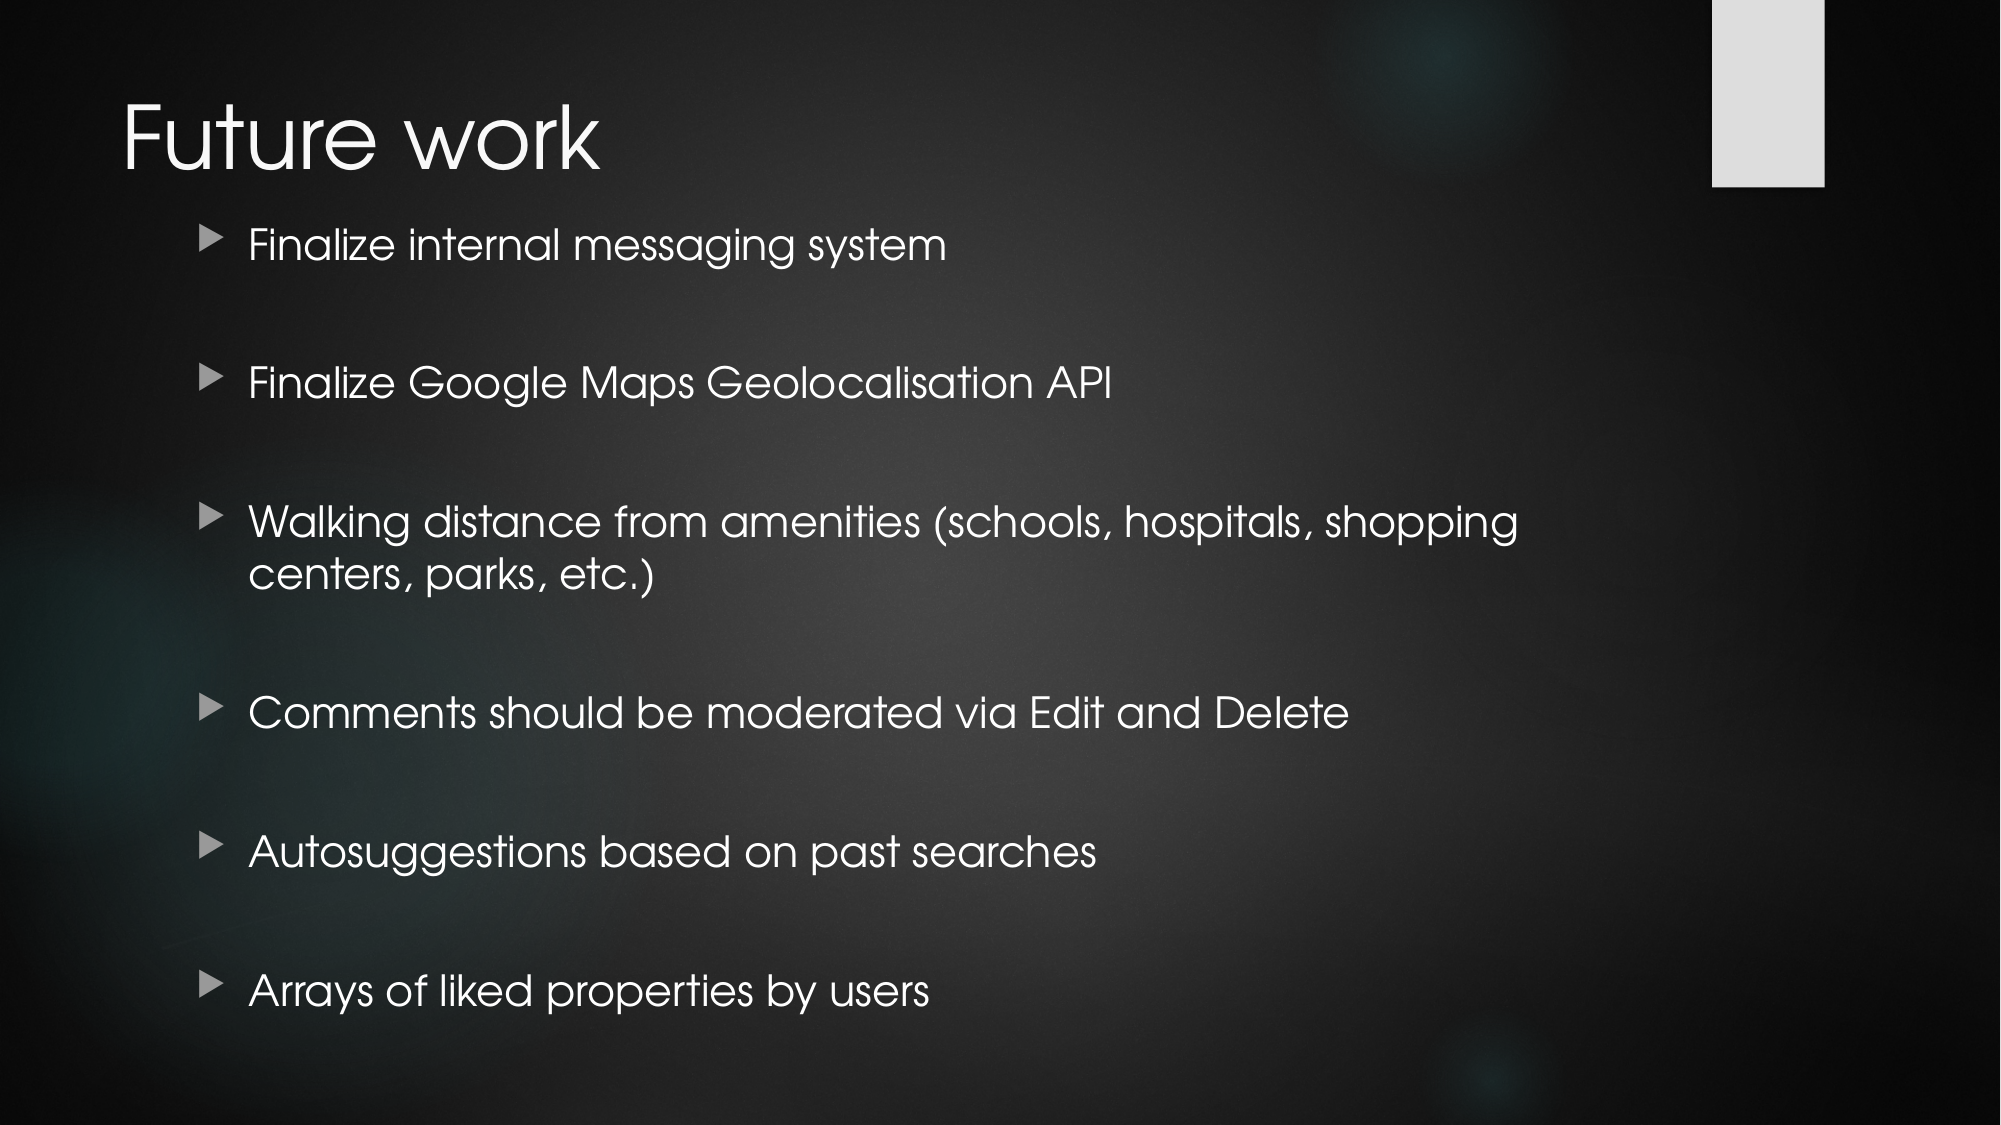

# Future work
Finalize internal messaging system

Finalize Google Maps Geolocalisation API

Walking distance from amenities (schools, hospitals, shopping centers, parks, etc.)

Comments should be moderated via Edit and Delete

Autosuggestions based on past searches

Arrays of liked properties by users